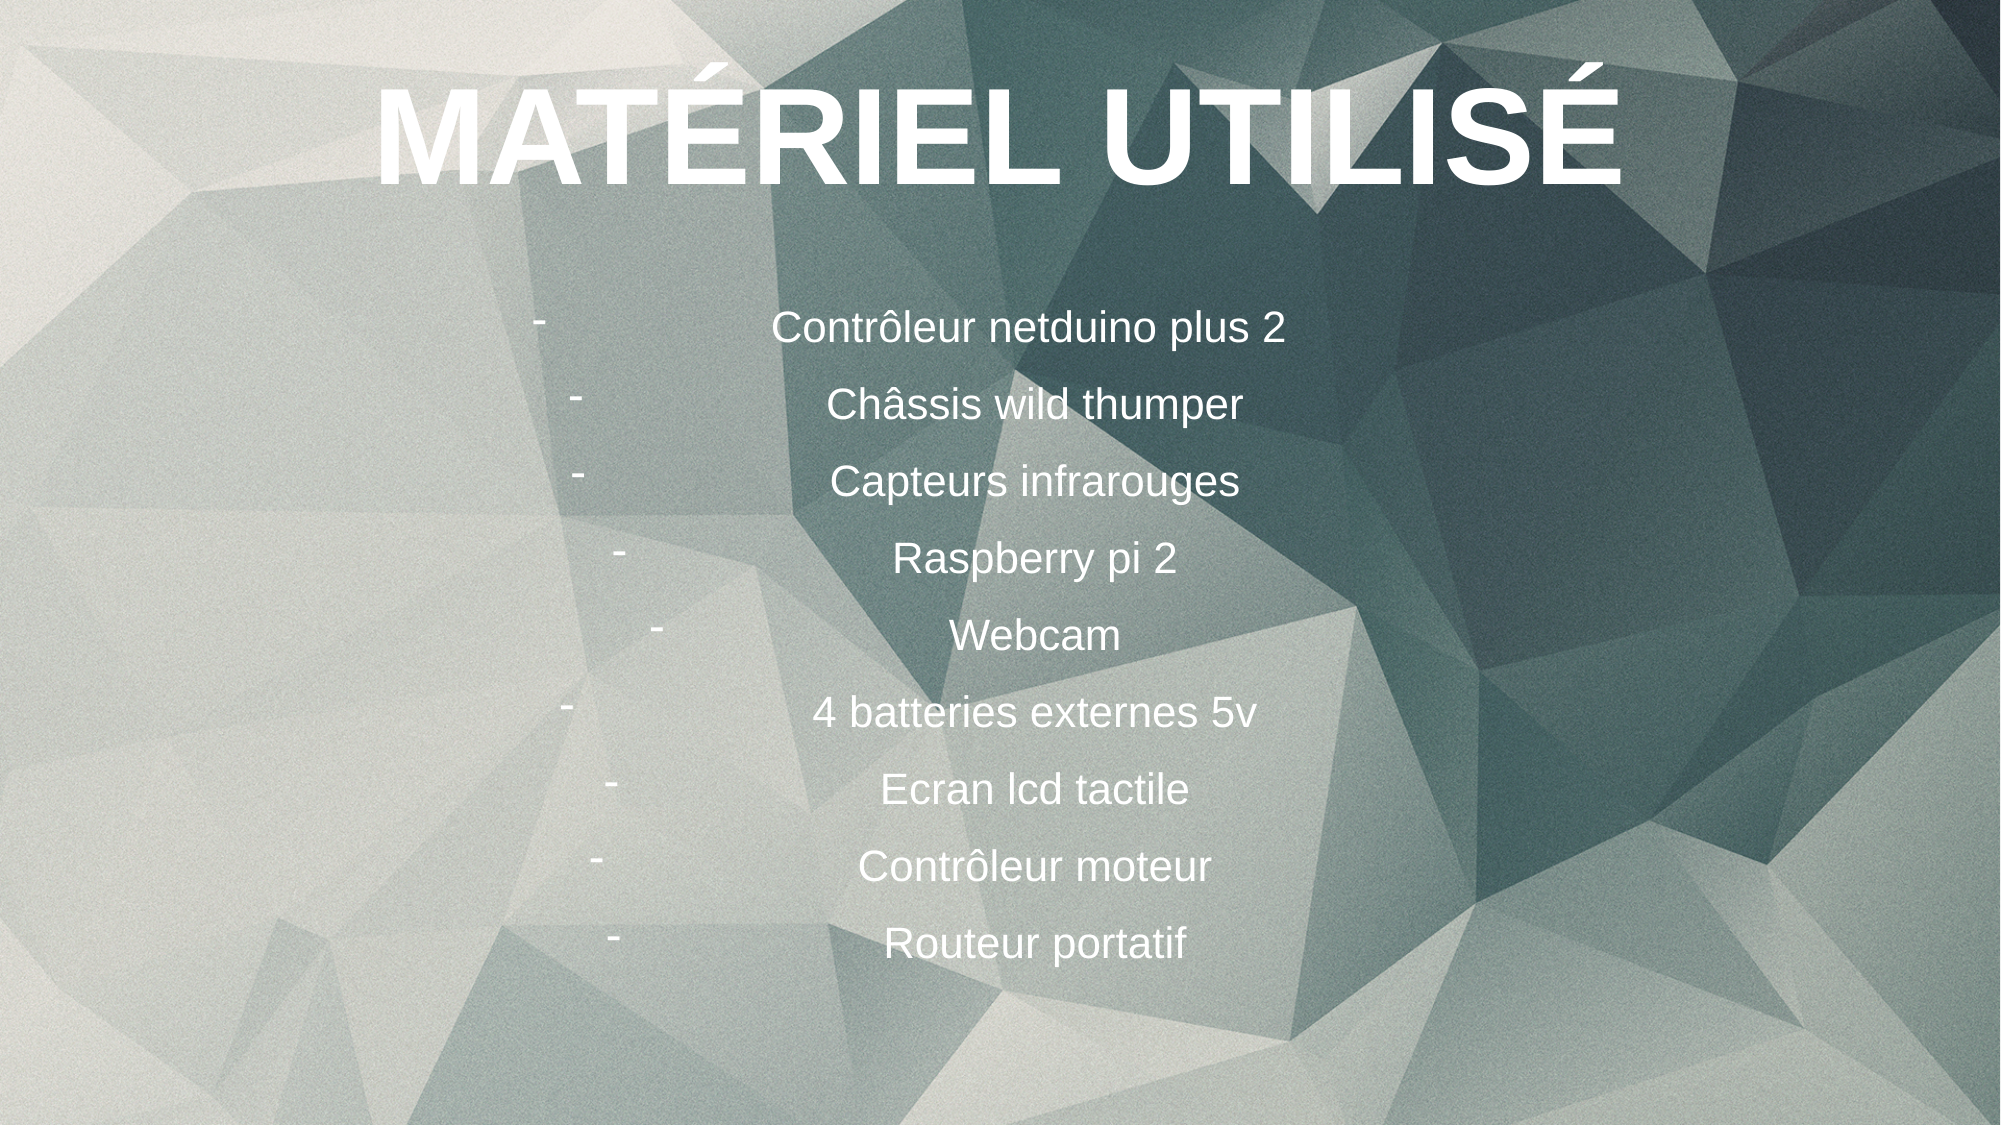

# Matériel utilisé
Contrôleur netduino plus 2
Châssis wild thumper
Capteurs infrarouges
Raspberry pi 2
Webcam
4 batteries externes 5v
Ecran lcd tactile
Contrôleur moteur
Routeur portatif